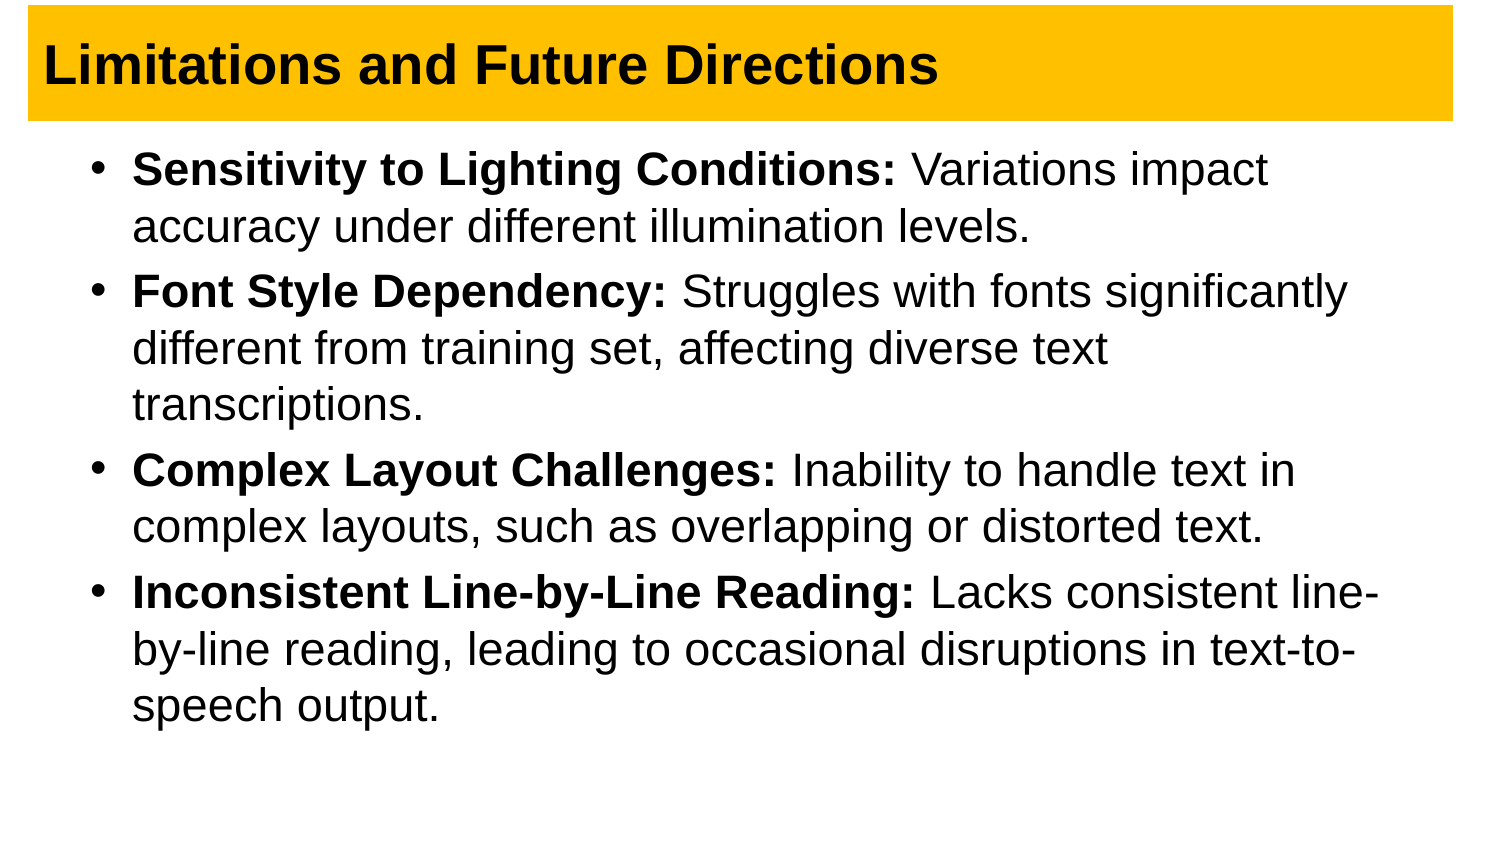

# Limitations and Future Directions
Sensitivity to Lighting Conditions: Variations impact accuracy under different illumination levels.
Font Style Dependency: Struggles with fonts significantly different from training set, affecting diverse text transcriptions.
Complex Layout Challenges: Inability to handle text in complex layouts, such as overlapping or distorted text.
Inconsistent Line-by-Line Reading: Lacks consistent line-by-line reading, leading to occasional disruptions in text-to-speech output.